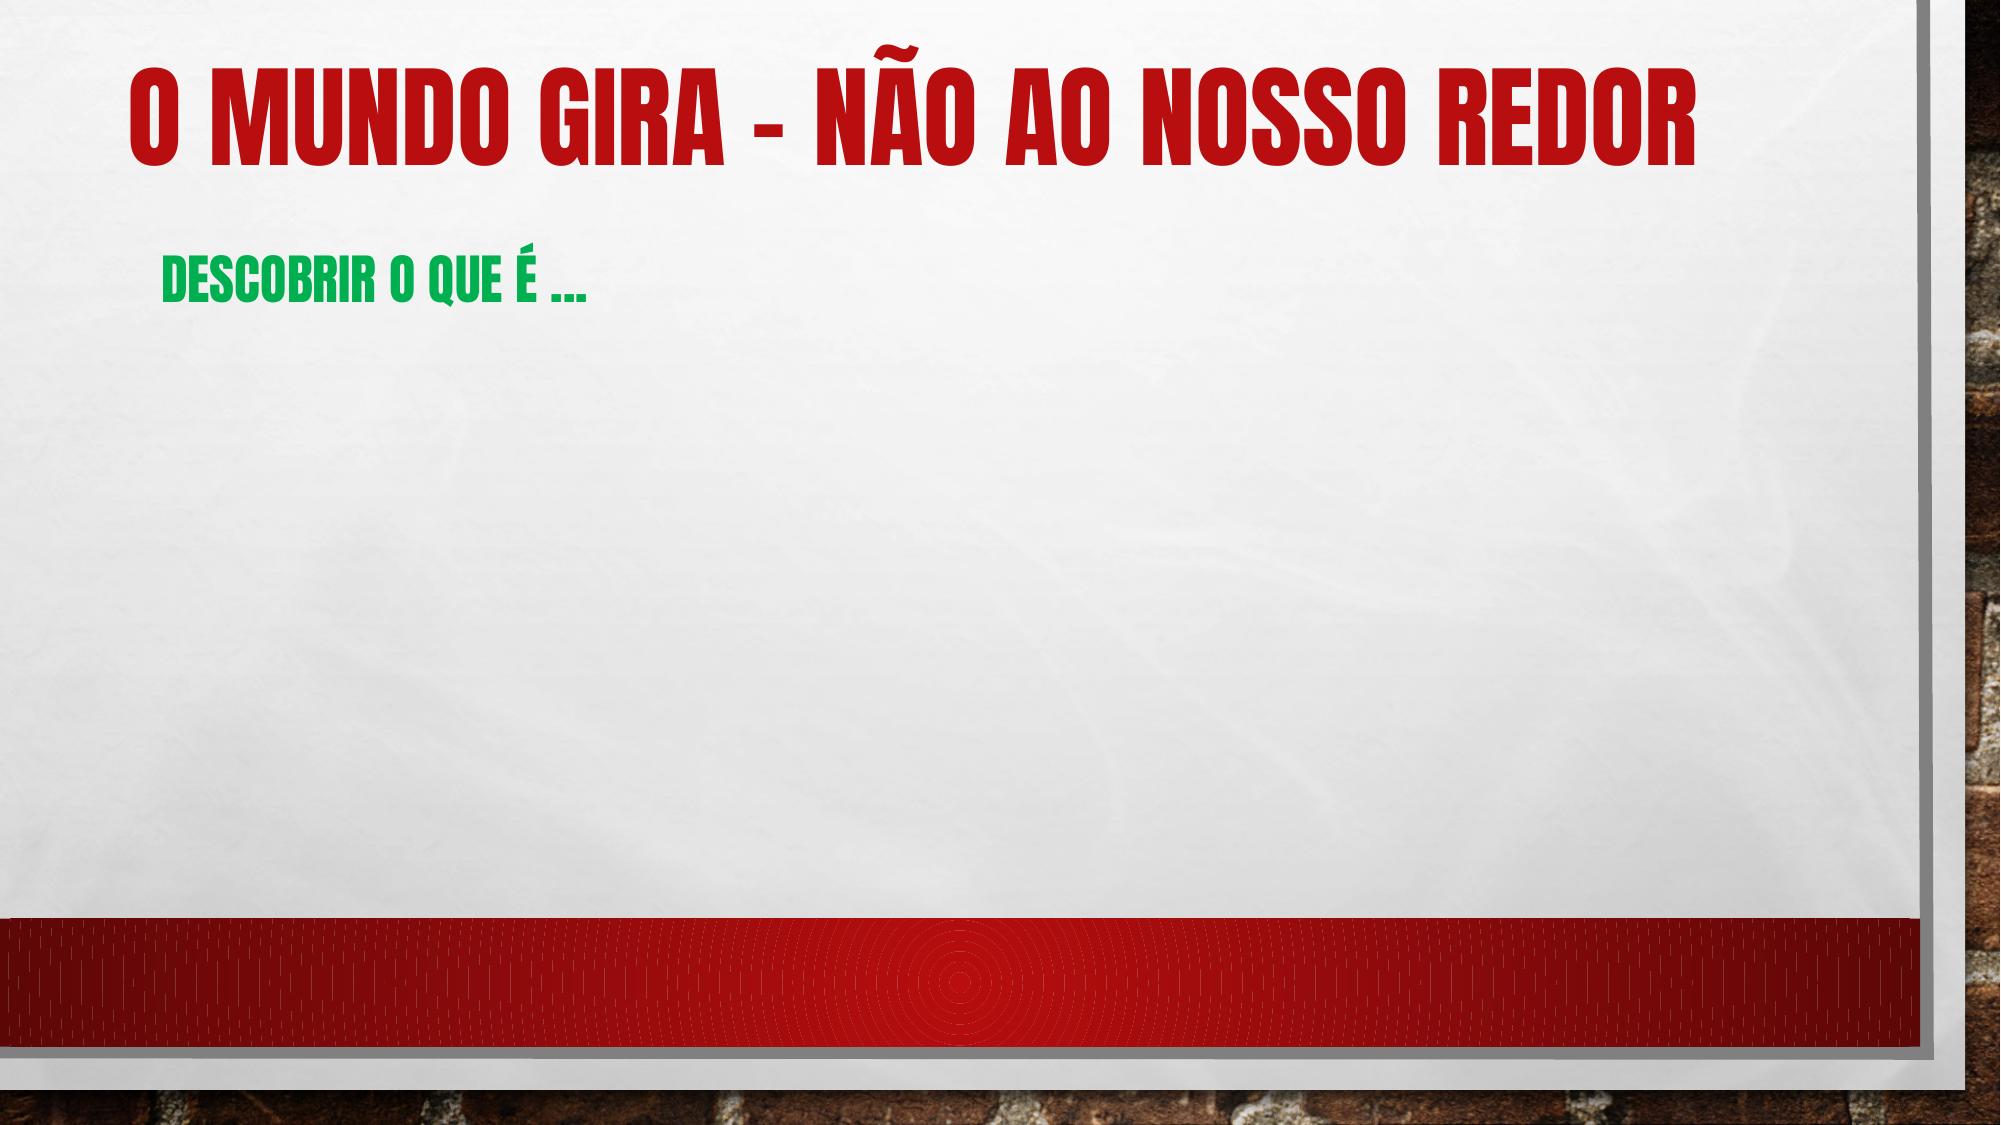

# O Mundo gira – não ao nosso redor
Descobrir o que é ...